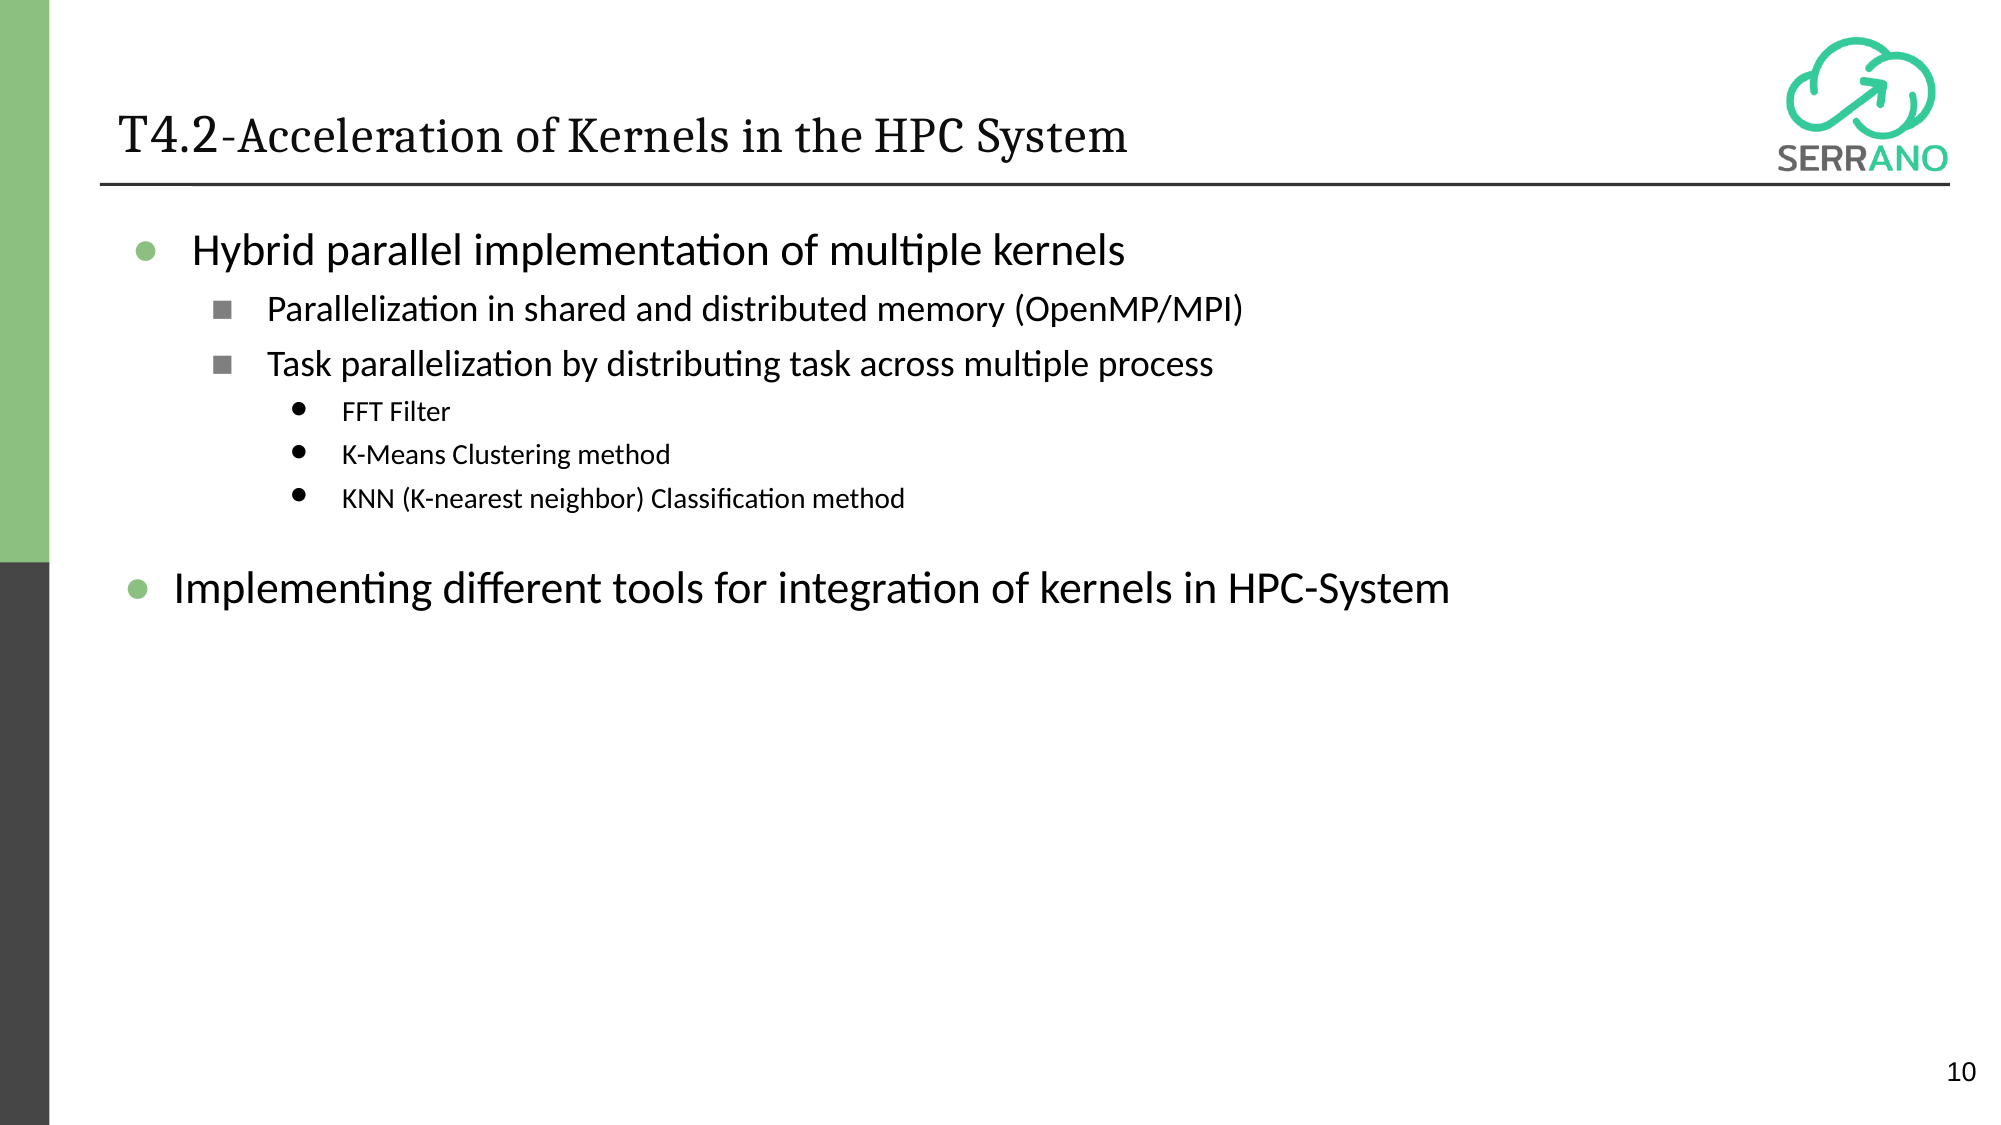

T4.2-Acceleration of Kernels in the HPC System
Hybrid parallel implementation of multiple kernels
Parallelization in shared and distributed memory (OpenMP/MPI)
Task parallelization by distributing task across multiple process
FFT Filter
K-Means Clustering method
KNN (K-nearest neighbor) Classification method

Implementing different tools for integration of kernels in HPC-System

10